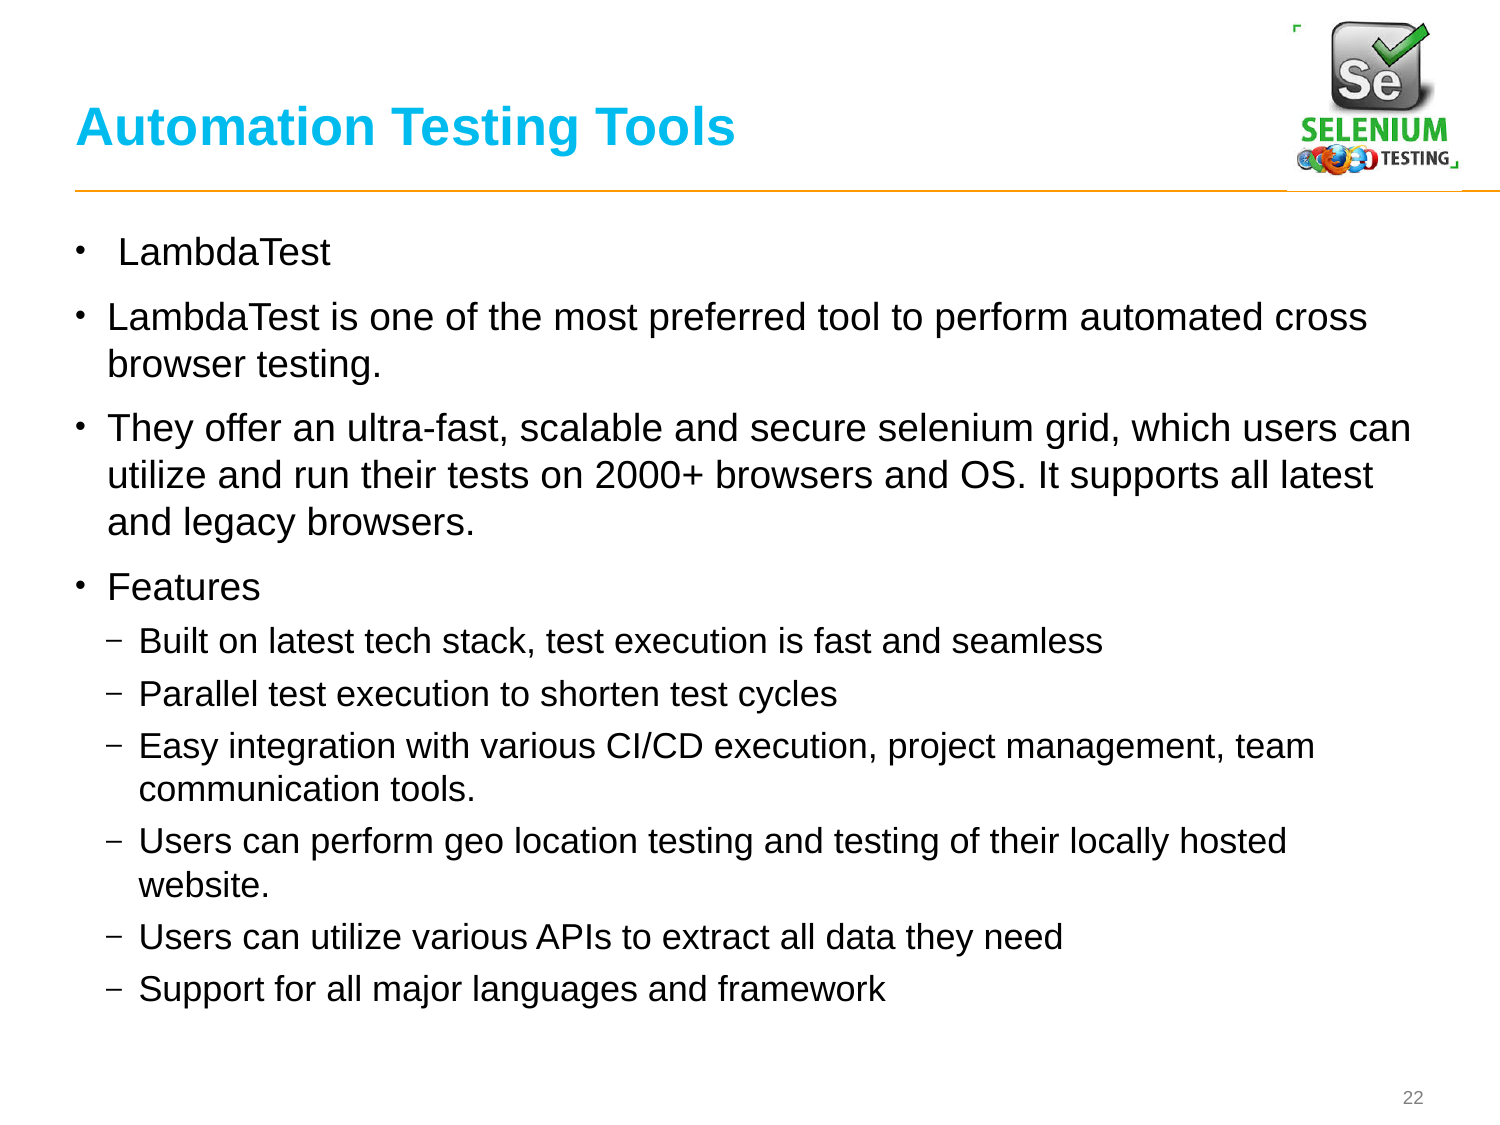

# Automation Testing Tools
 LambdaTest
LambdaTest is one of the most preferred tool to perform automated cross browser testing.
They offer an ultra-fast, scalable and secure selenium grid, which users can utilize and run their tests on 2000+ browsers and OS. It supports all latest and legacy browsers.
Features
Built on latest tech stack, test execution is fast and seamless
Parallel test execution to shorten test cycles
Easy integration with various CI/CD execution, project management, team communication tools.
Users can perform geo location testing and testing of their locally hosted website.
Users can utilize various APIs to extract all data they need
Support for all major languages and framework